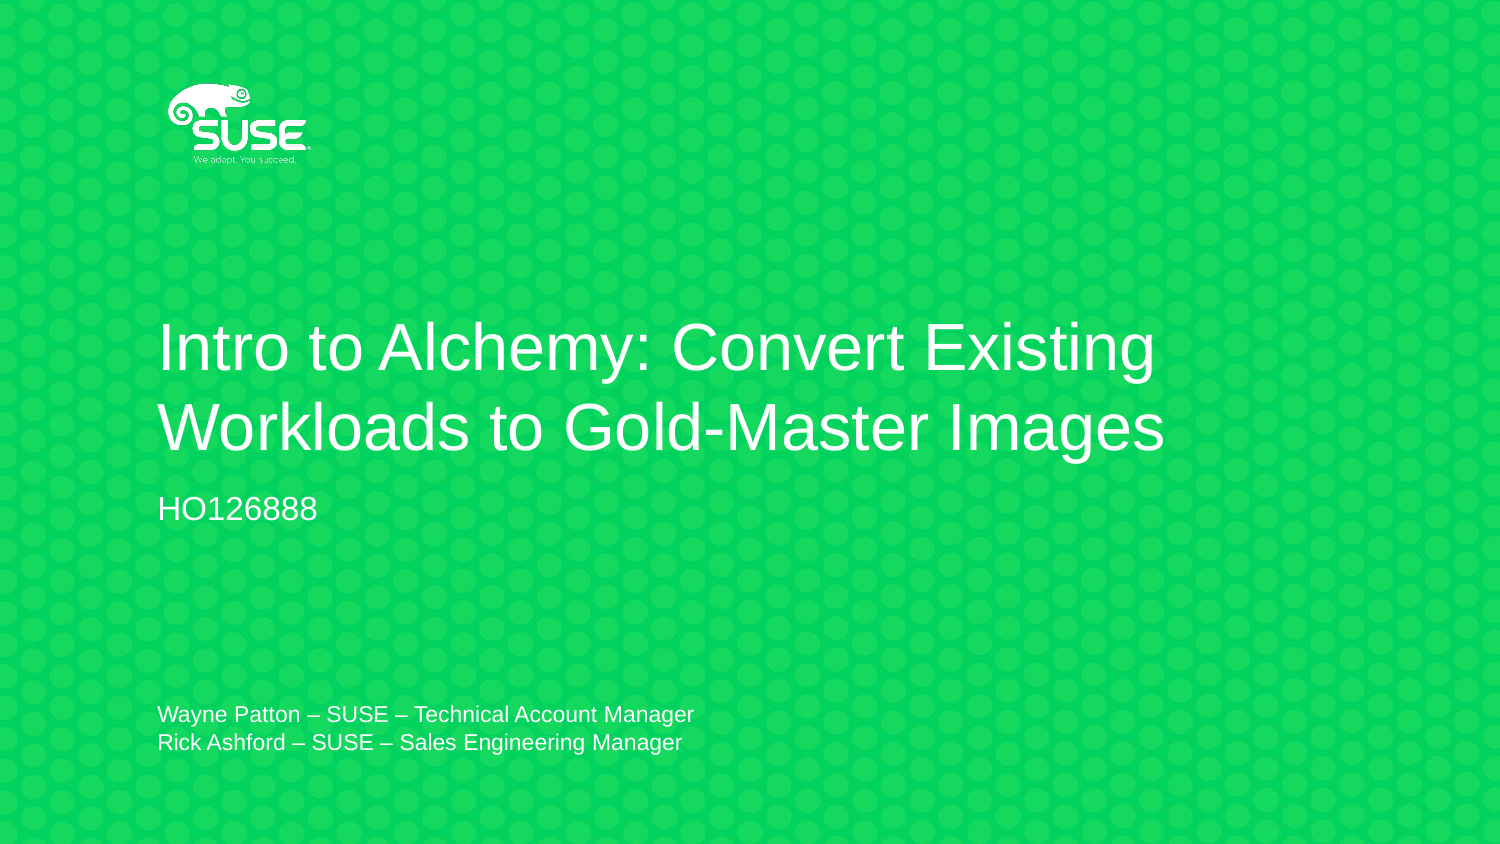

# Intro to Alchemy: Convert Existing Workloads to Gold-Master Images
HO126888
Wayne Patton – SUSE – Technical Account Manager
Rick Ashford – SUSE – Sales Engineering Manager